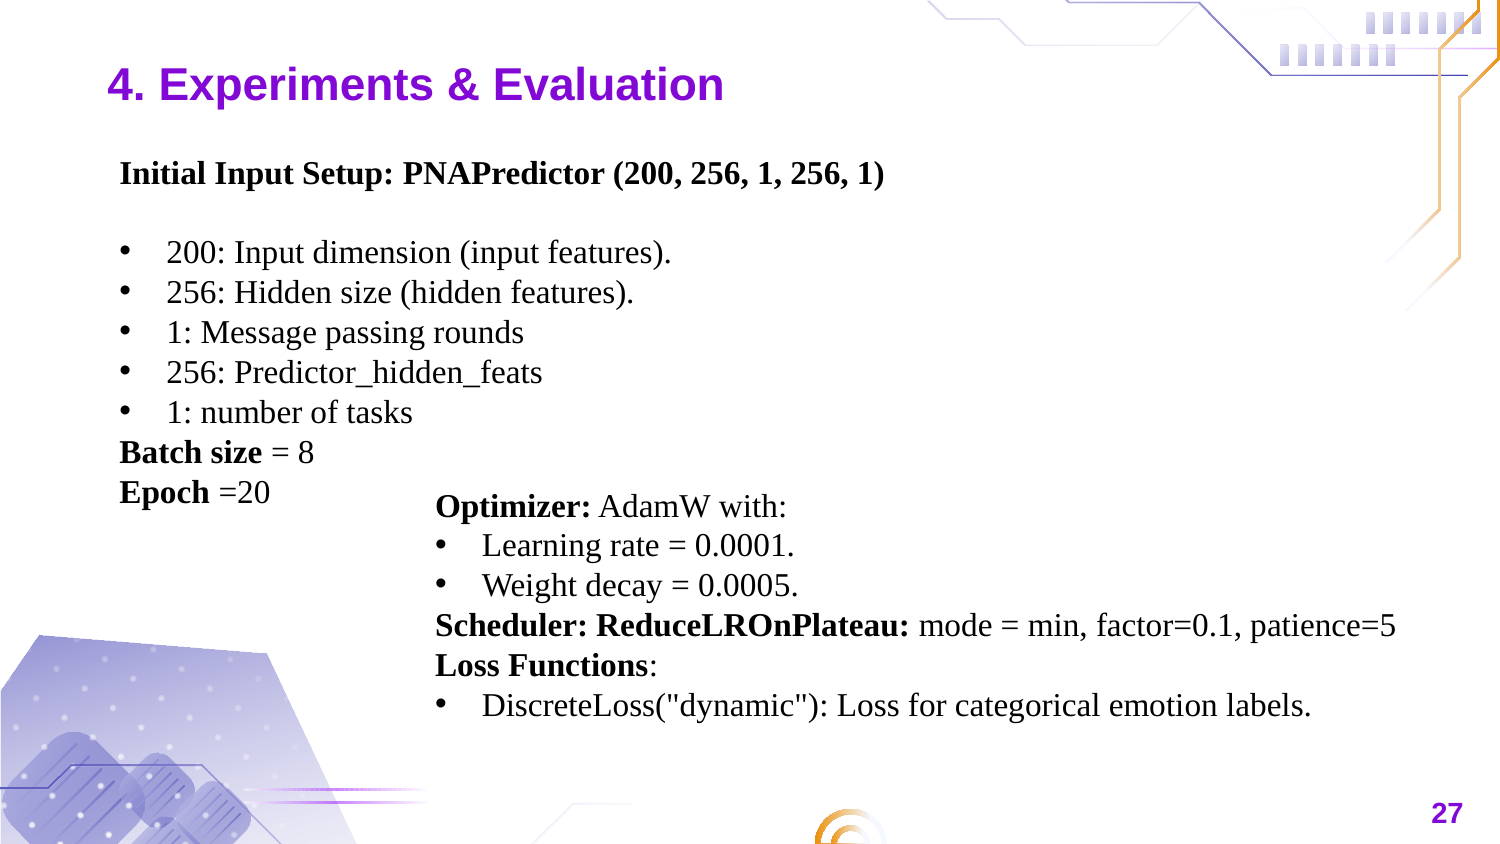

4. Experiments & Evaluation
Initial Input Setup: PNAPredictor (200, 256, 1, 256, 1)

200: Input dimension (input features).
256: Hidden size (hidden features).
1: Message passing rounds
256: Predictor_hidden_feats
1: number of tasks
Batch size = 8
Epoch =20
Optimizer: AdamW with:
Learning rate = 0.0001.
Weight decay = 0.0005.
Scheduler: ReduceLROnPlateau: mode = min, factor=0.1, patience=5
Loss Functions:
DiscreteLoss("dynamic"): Loss for categorical emotion labels.
27